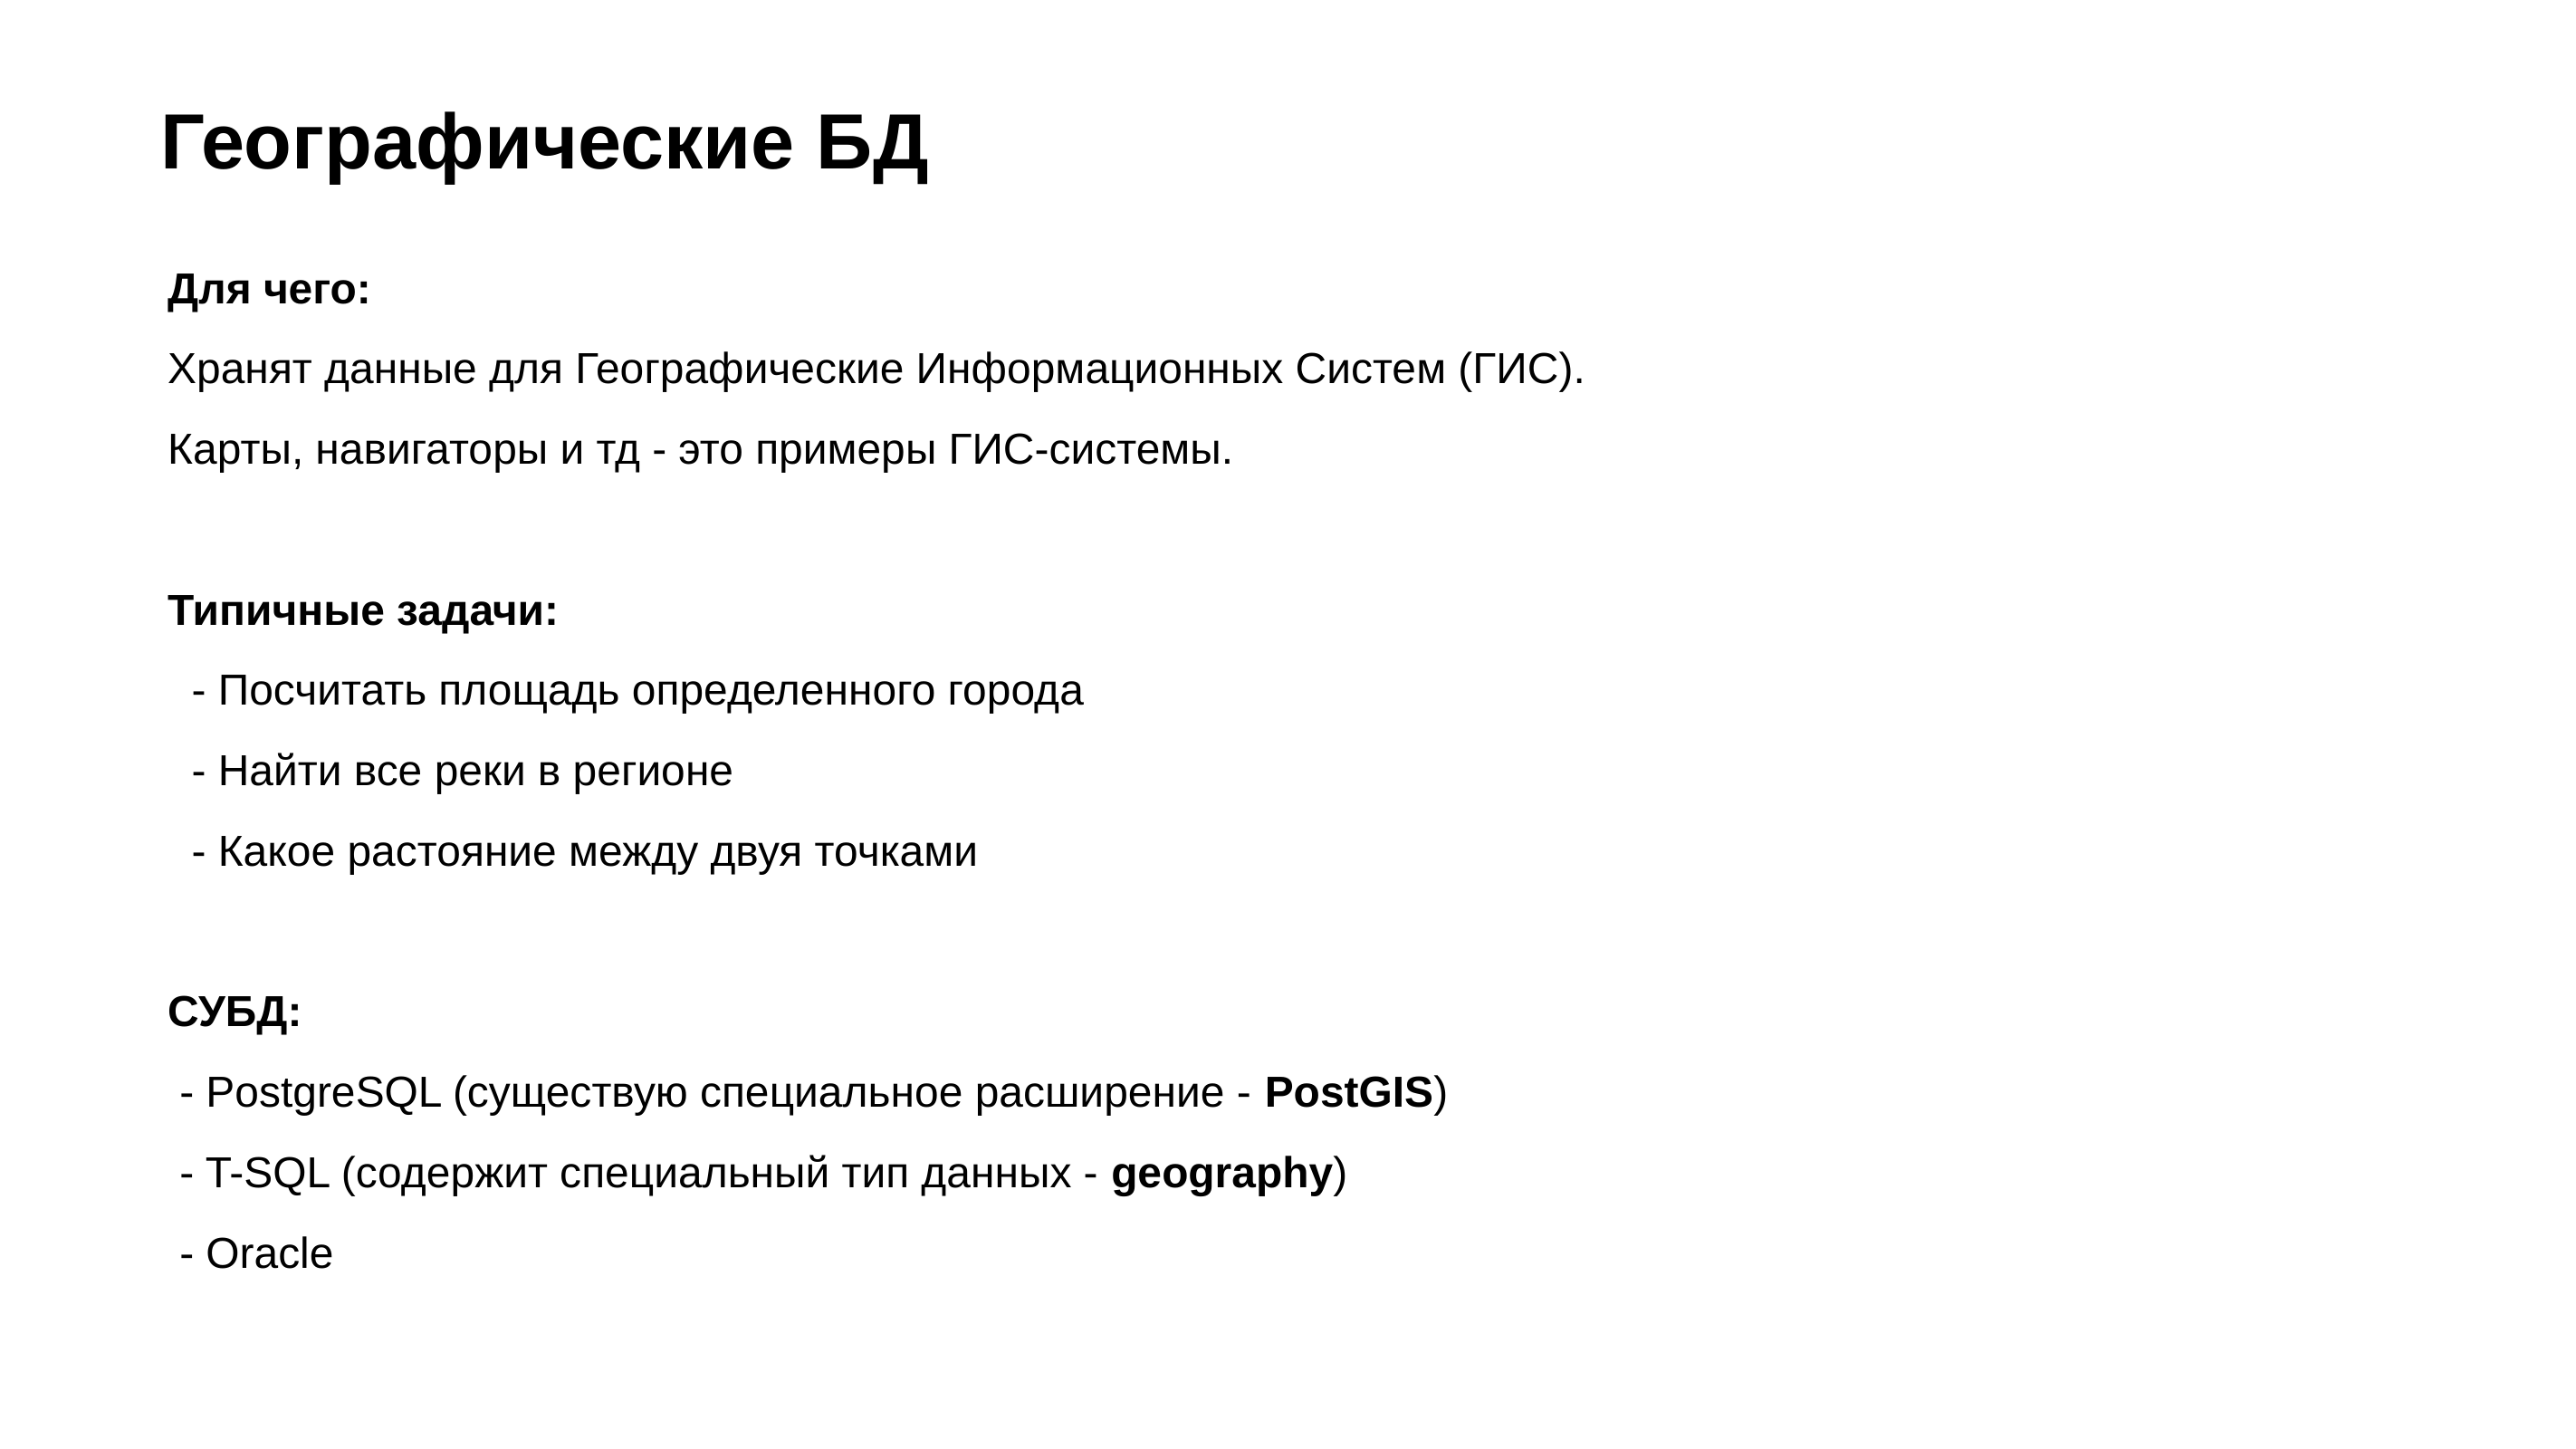

# Географические БД
Для чего:
Хранят данные для Географические Информационных Систем (ГИС).
Карты, навигаторы и тд - это примеры ГИС-системы.

Типичные задачи:
  - Посчитать площадь определенного города
  - Найти все реки в регионе
  - Какое растояние между двуя точками

СУБД:
 - PostgreSQL (существую специальное расширение - PostGIS)
 - T-SQL (содержит специальный тип данных - geography)
 - Oracle

53